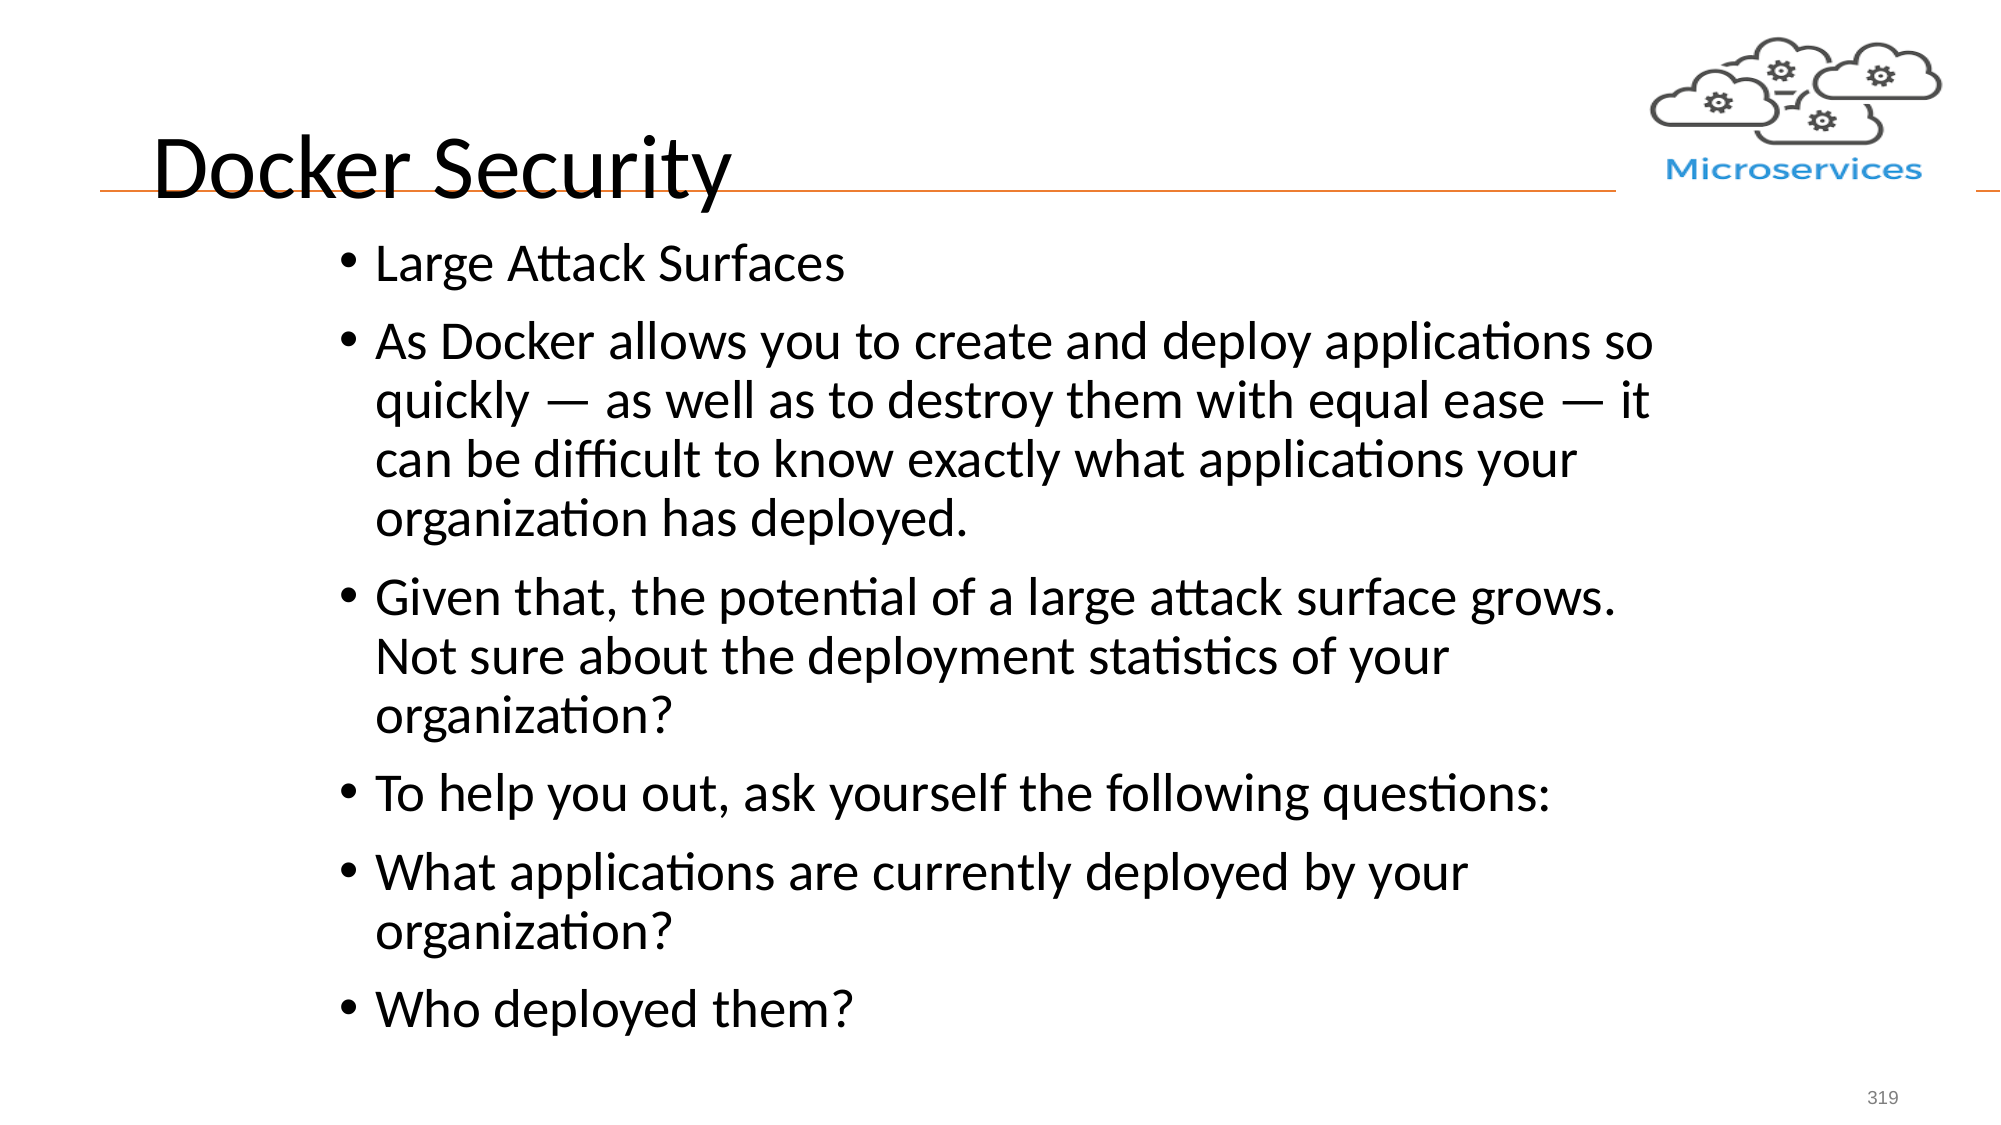

# Docker Security
Large Attack Surfaces
As Docker allows you to create and deploy applications so quickly — as well as to destroy them with equal ease — it can be difficult to know exactly what applications your organization has deployed.
Given that, the potential of a large attack surface grows. Not sure about the deployment statistics of your organization?
To help you out, ask yourself the following questions:
What applications are currently deployed by your organization?
Who deployed them?